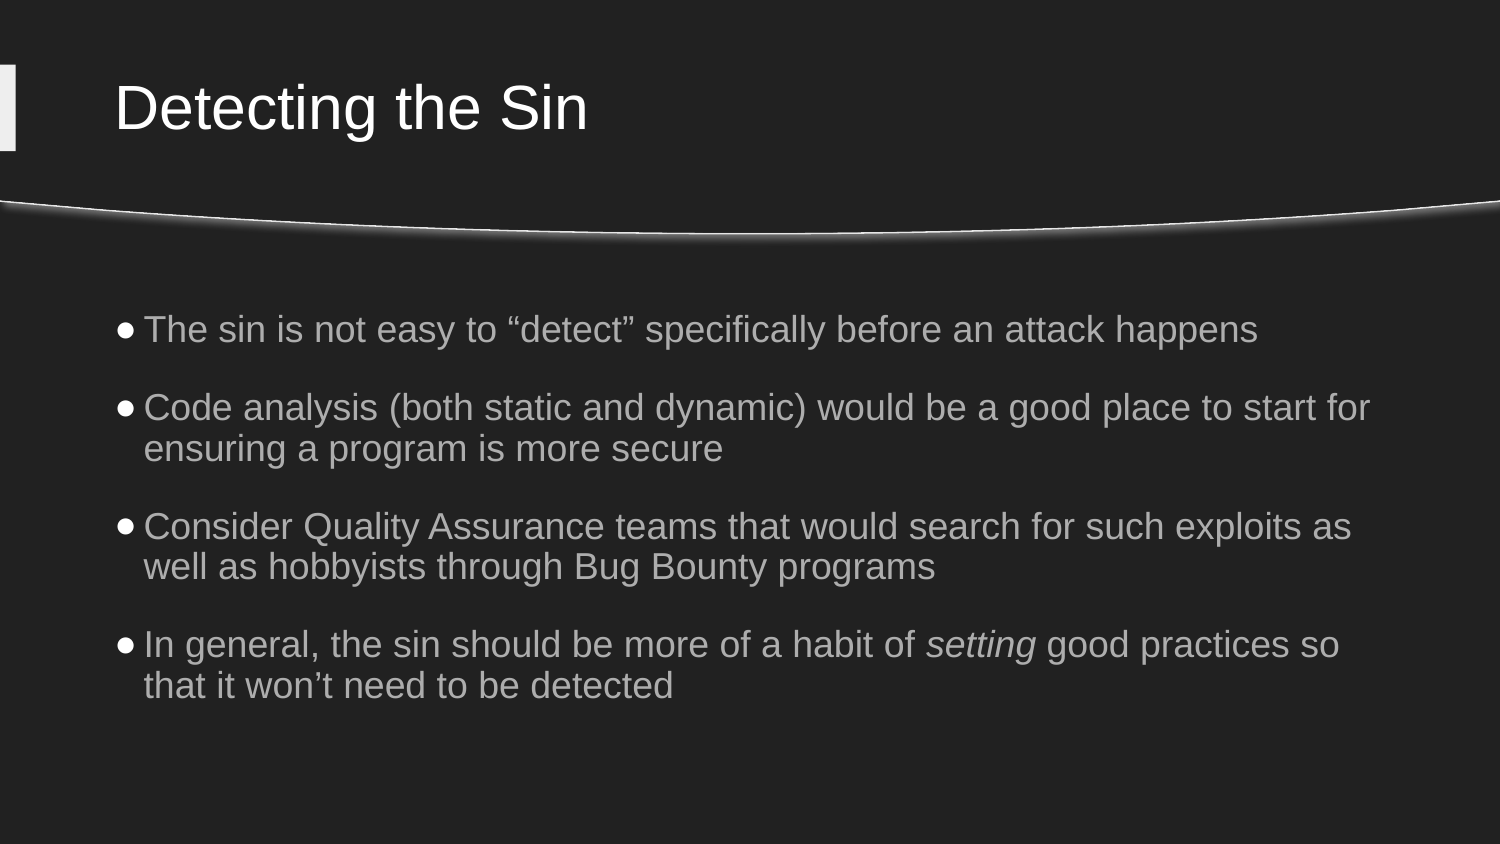

# Detecting the Sin

The sin is not easy to “detect” specifically before an attack happens
Code analysis (both static and dynamic) would be a good place to start for ensuring a program is more secure
Consider Quality Assurance teams that would search for such exploits as well as hobbyists through Bug Bounty programs
In general, the sin should be more of a habit of setting good practices so that it won’t need to be detected